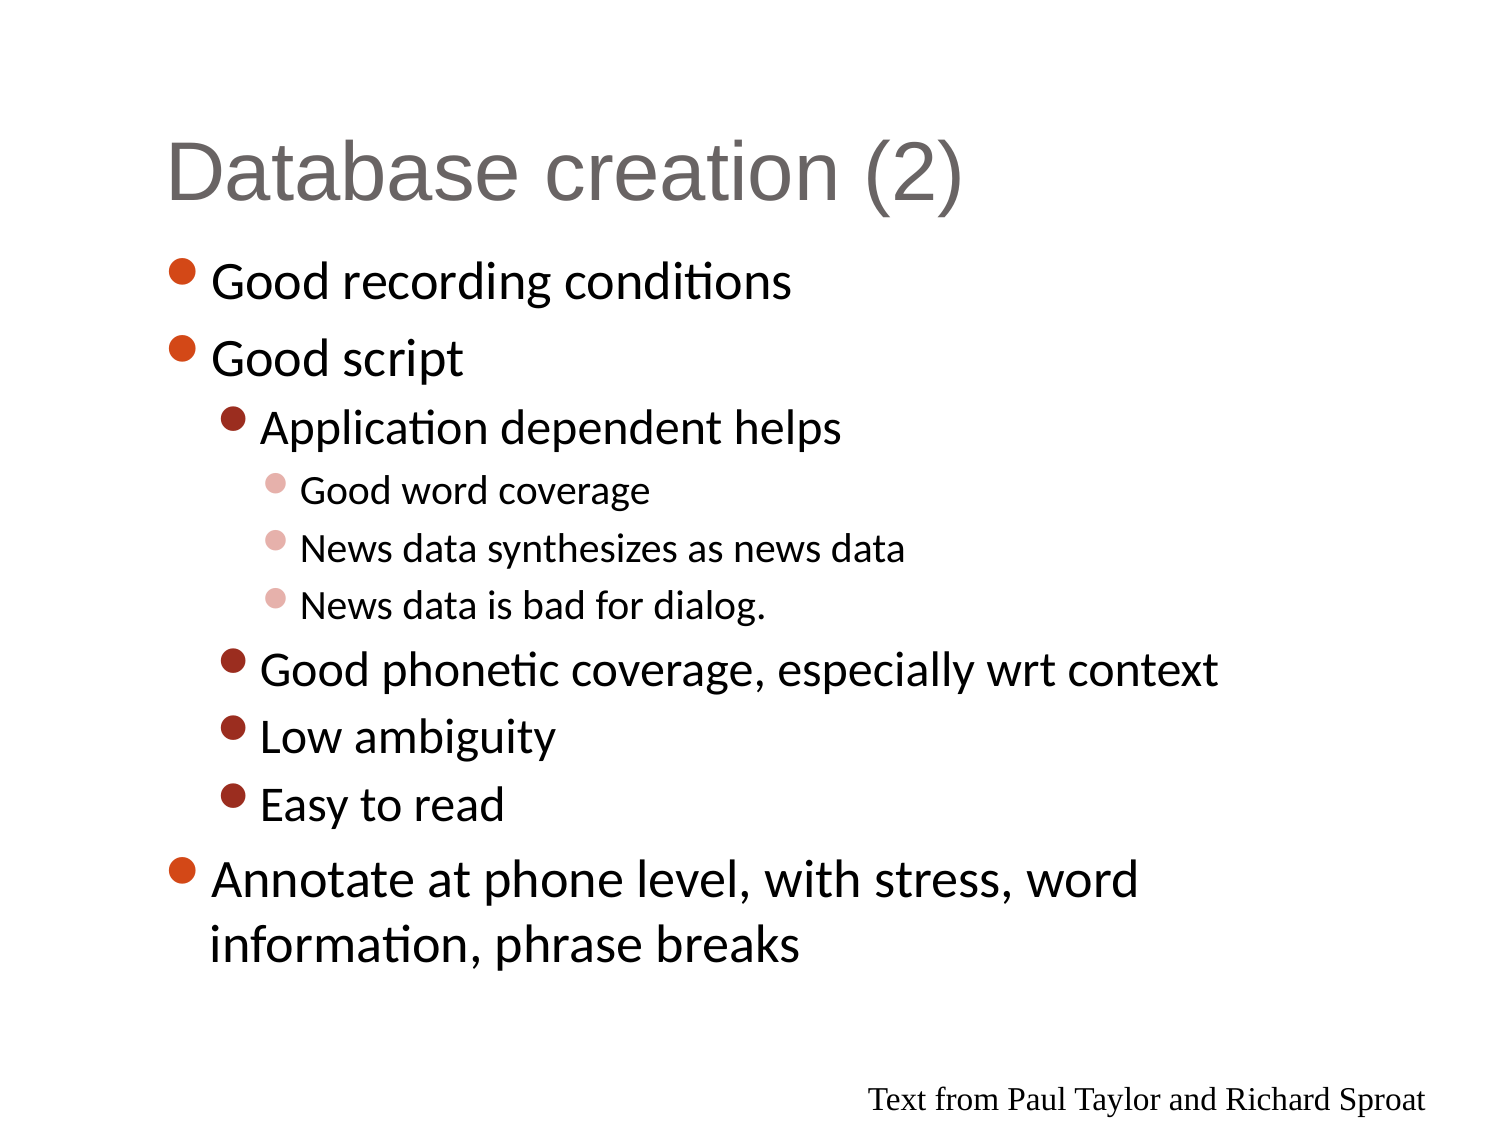

# Database creation (2)
Good recording conditions
Good script
Application dependent helps
Good word coverage
News data synthesizes as news data
News data is bad for dialog.
Good phonetic coverage, especially wrt context
Low ambiguity
Easy to read
Annotate at phone level, with stress, word information, phrase breaks
Text from Paul Taylor and Richard Sproat